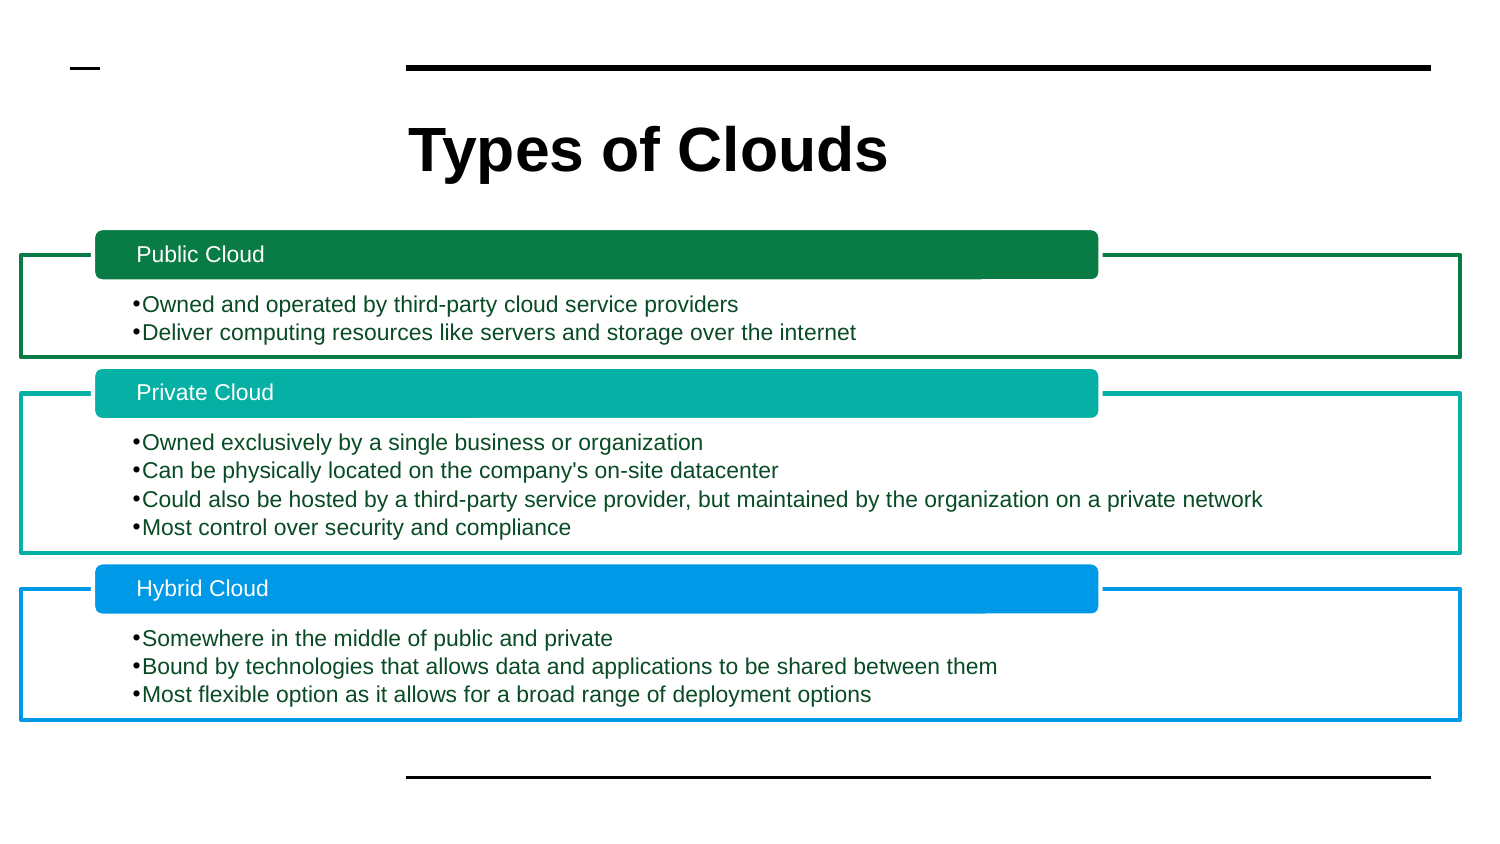

# Types of Clouds
Owned and operated by third-party cloud service providers
Deliver computing resources like servers and storage over the internet
Public Cloud
Owned exclusively by a single business or organization
Can be physically located on the company's on-site datacenter
Could also be hosted by a third-party service provider, but maintained by the organization on a private network
Most control over security and compliance
Private Cloud
Somewhere in the middle of public and private
Bound by technologies that allows data and applications to be shared between them
Most flexible option as it allows for a broad range of deployment options
Hybrid Cloud